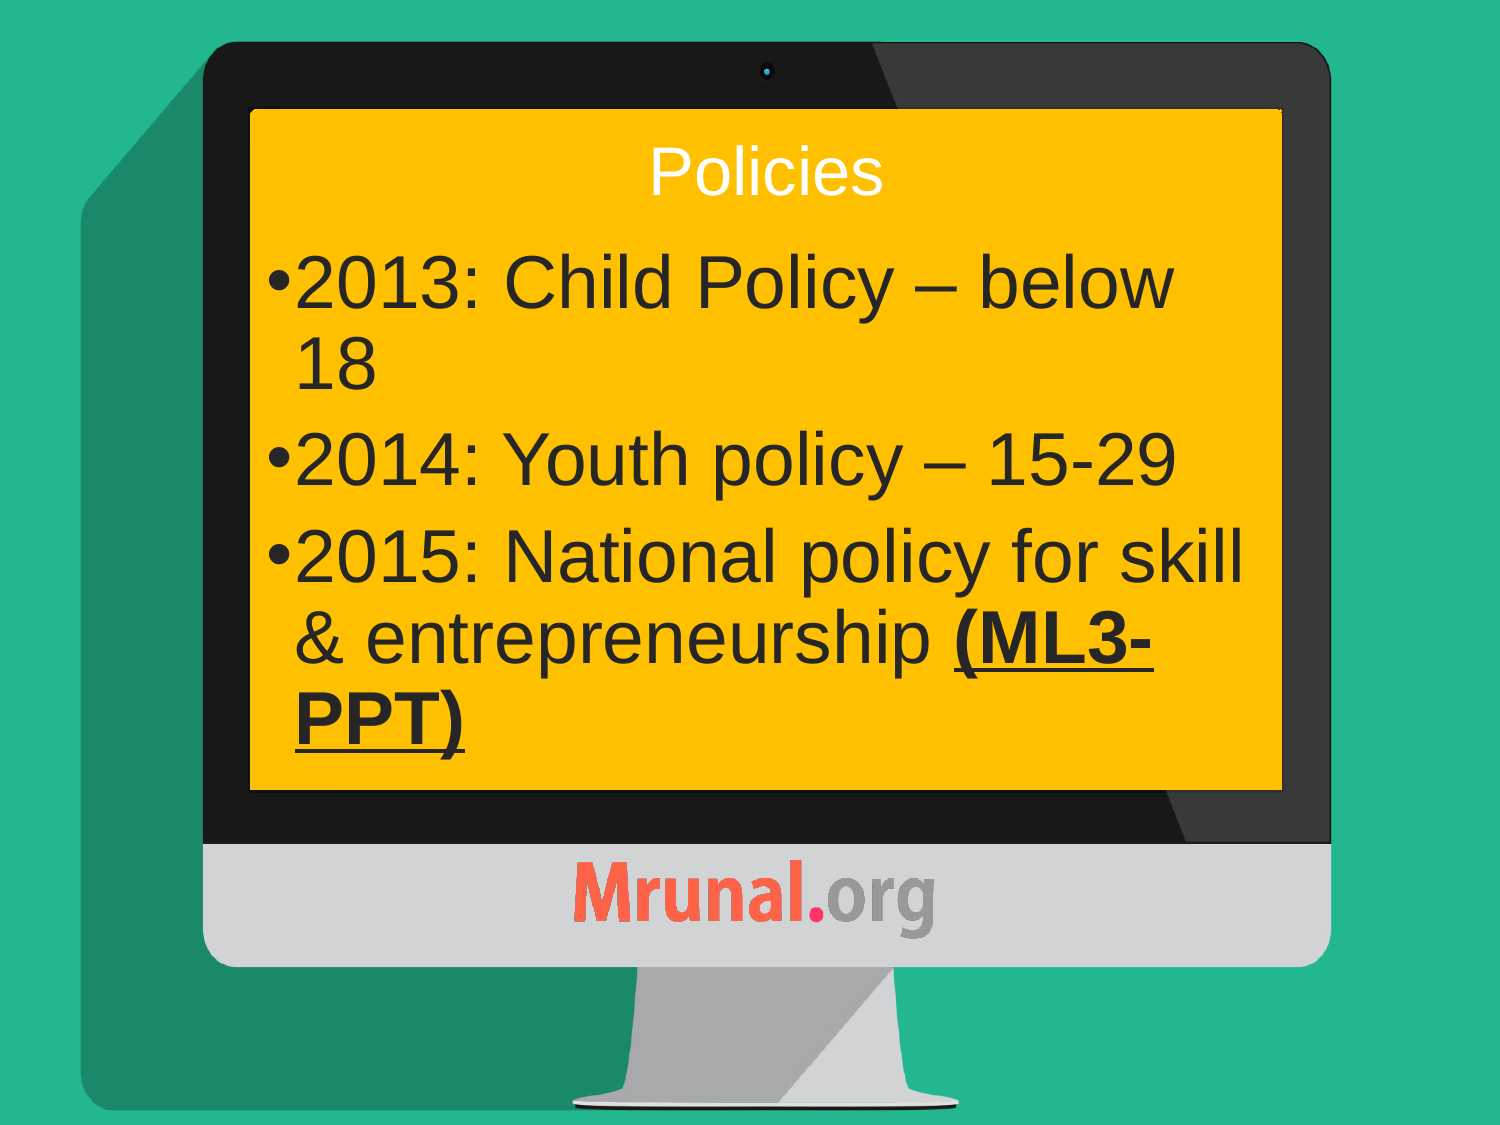

# Policies
2013: Child Policy – below 18
2014: Youth policy – 15-29
2015: National policy for skill & entrepreneurship (ML3-PPT)